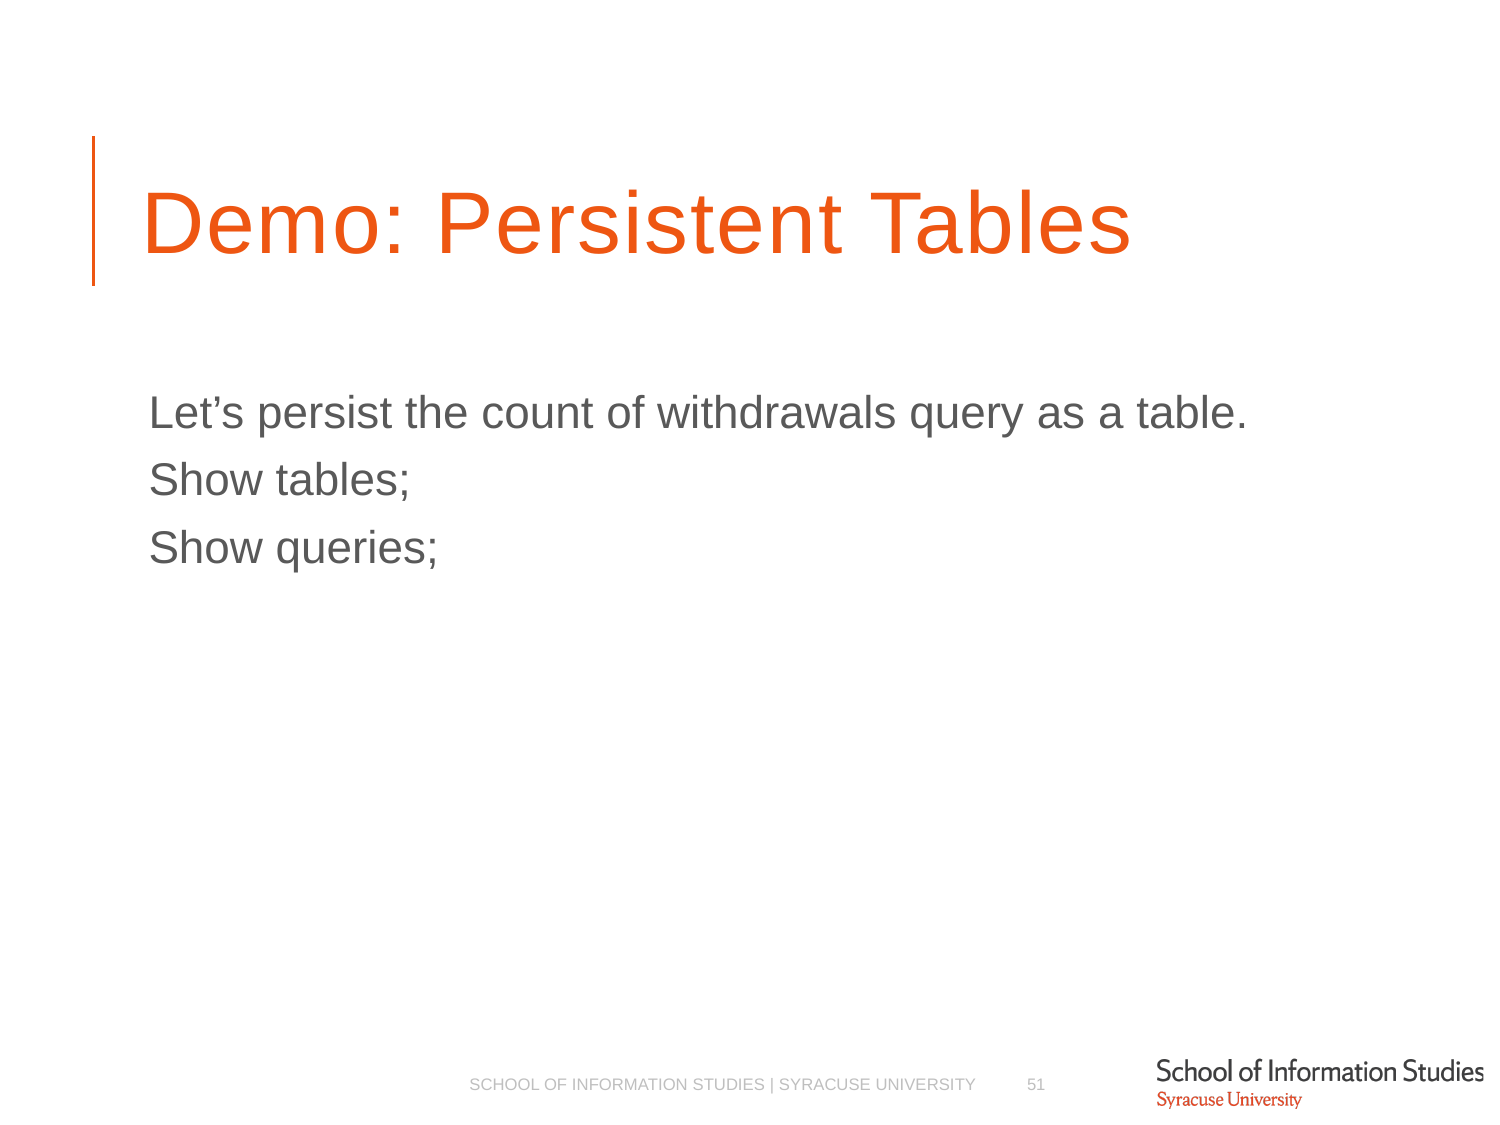

# Demo: Persistent Tables
Let’s persist the count of withdrawals query as a table.
Show tables;
Show queries;
School of Information Studies | Syracuse University
51